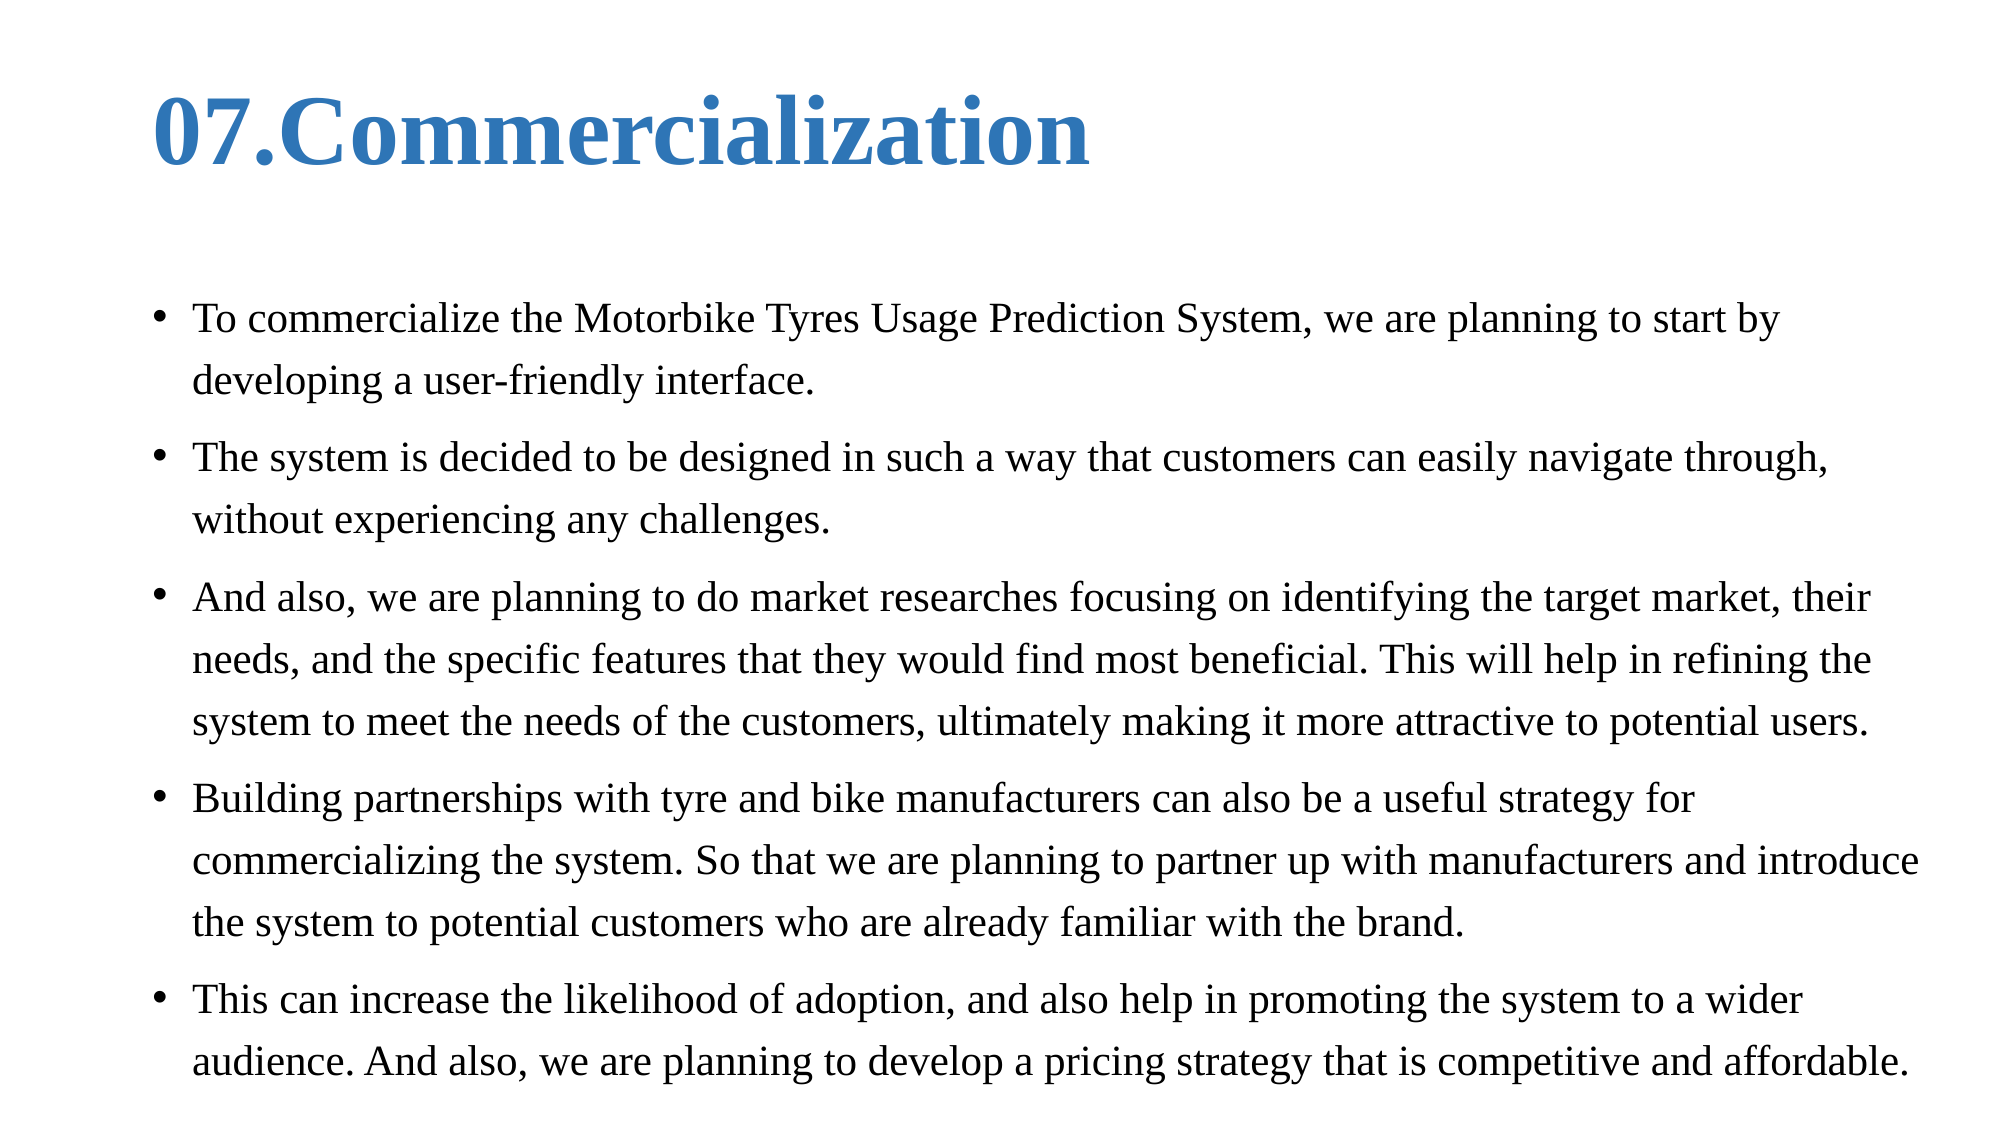

# 07.Commercialization

To commercialize the Motorbike Tyres Usage Prediction System, we are planning to start by developing a user-friendly interface.
The system is decided to be designed in such a way that customers can easily navigate through, without experiencing any challenges.
And also, we are planning to do market researches focusing on identifying the target market, their needs, and the specific features that they would find most beneficial. This will help in refining the system to meet the needs of the customers, ultimately making it more attractive to potential users.
Building partnerships with tyre and bike manufacturers can also be a useful strategy for commercializing the system. So that we are planning to partner up with manufacturers and introduce the system to potential customers who are already familiar with the brand.
This can increase the likelihood of adoption, and also help in promoting the system to a wider audience. And also, we are planning to develop a pricing strategy that is competitive and affordable.